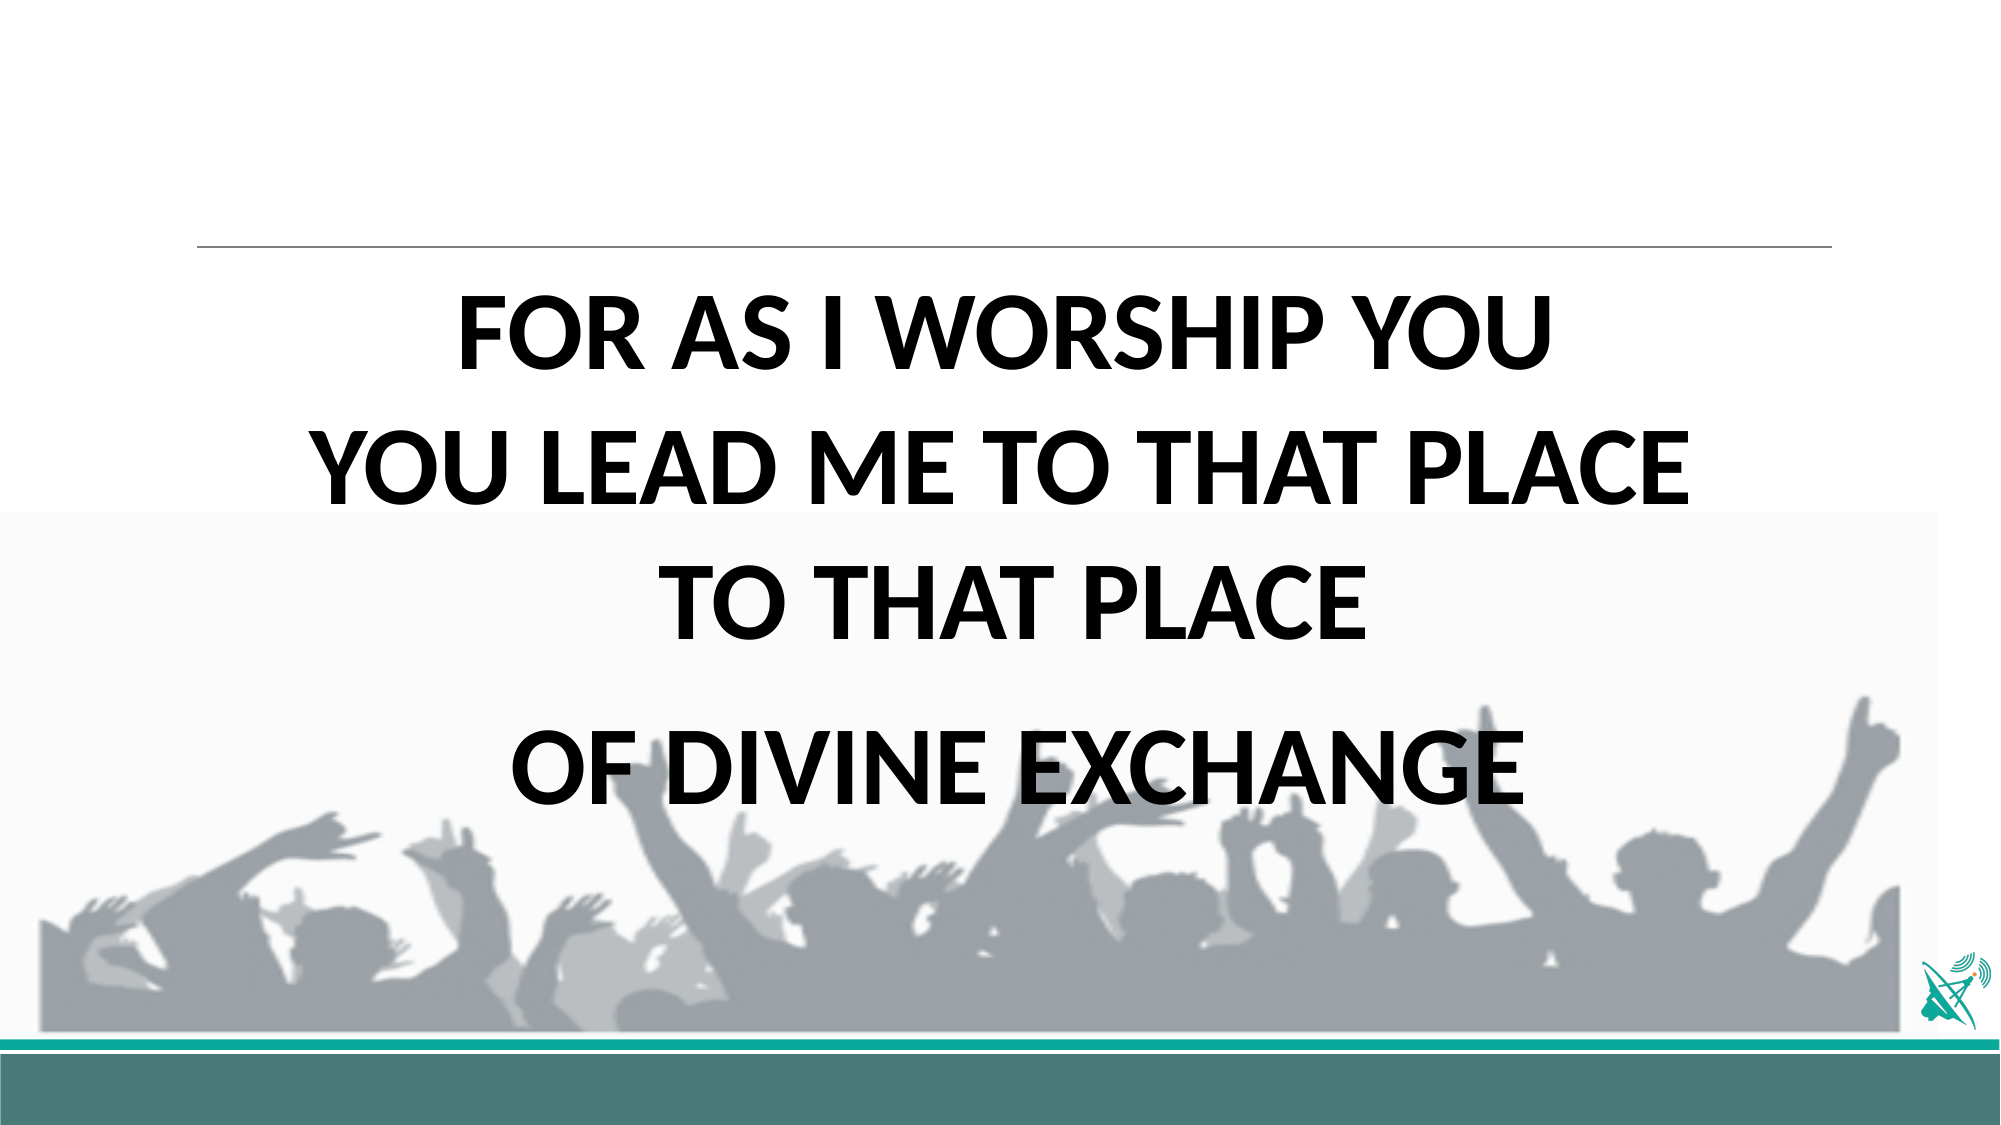

FOR AS I WORSHIP YOU
YOU LEAD ME TO THAT PLACE
TO THAT PLACE
 OF DIVINE EXCHANGE